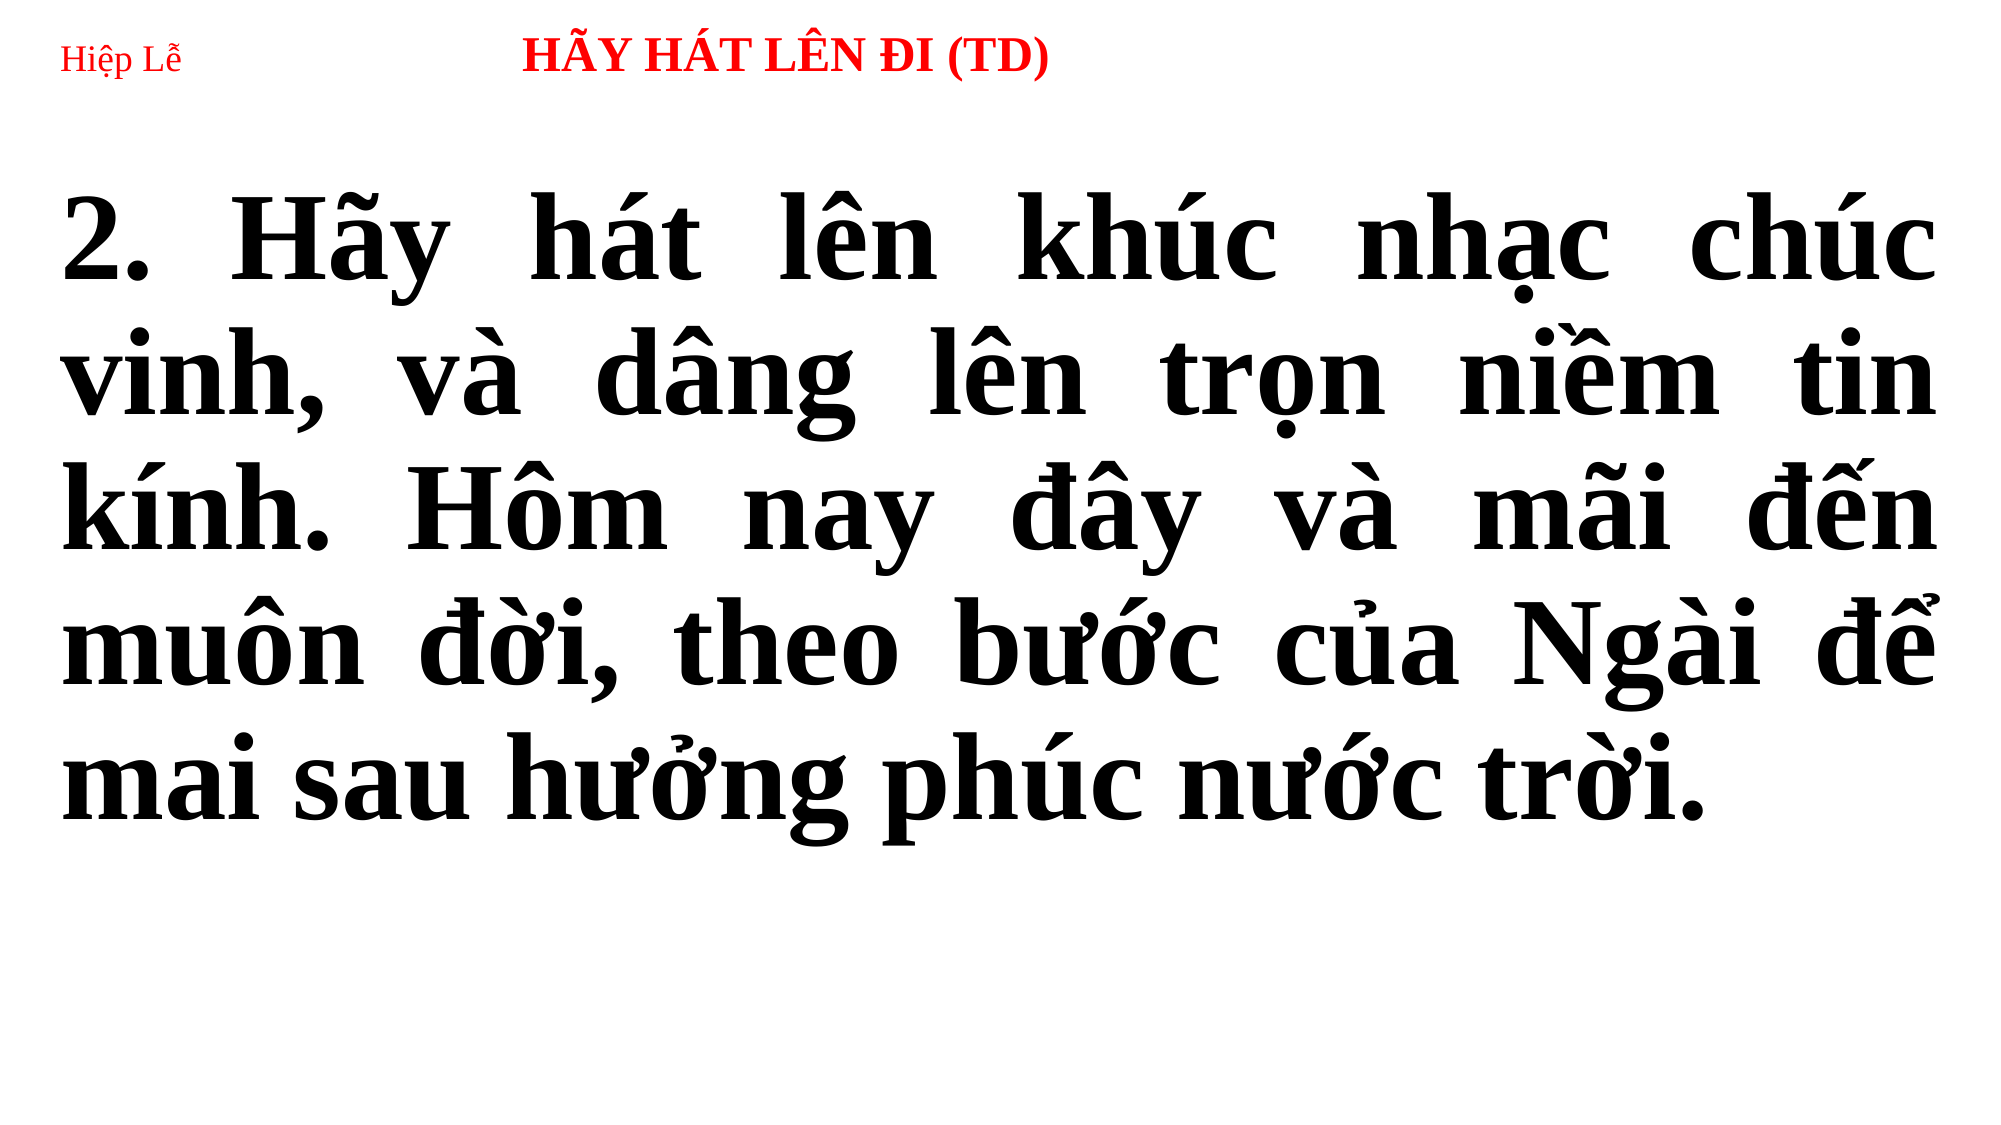

# Hiệp Lễ                            	 HÃY HÁT LÊN ĐI (TD)
2. Hãy hát lên khúc nhạc chúc vinh, và dâng lên trọn niềm tin kính. Hôm nay đây và mãi đến muôn đời, theo bước của Ngài để mai sau hưởng phúc nước trời.